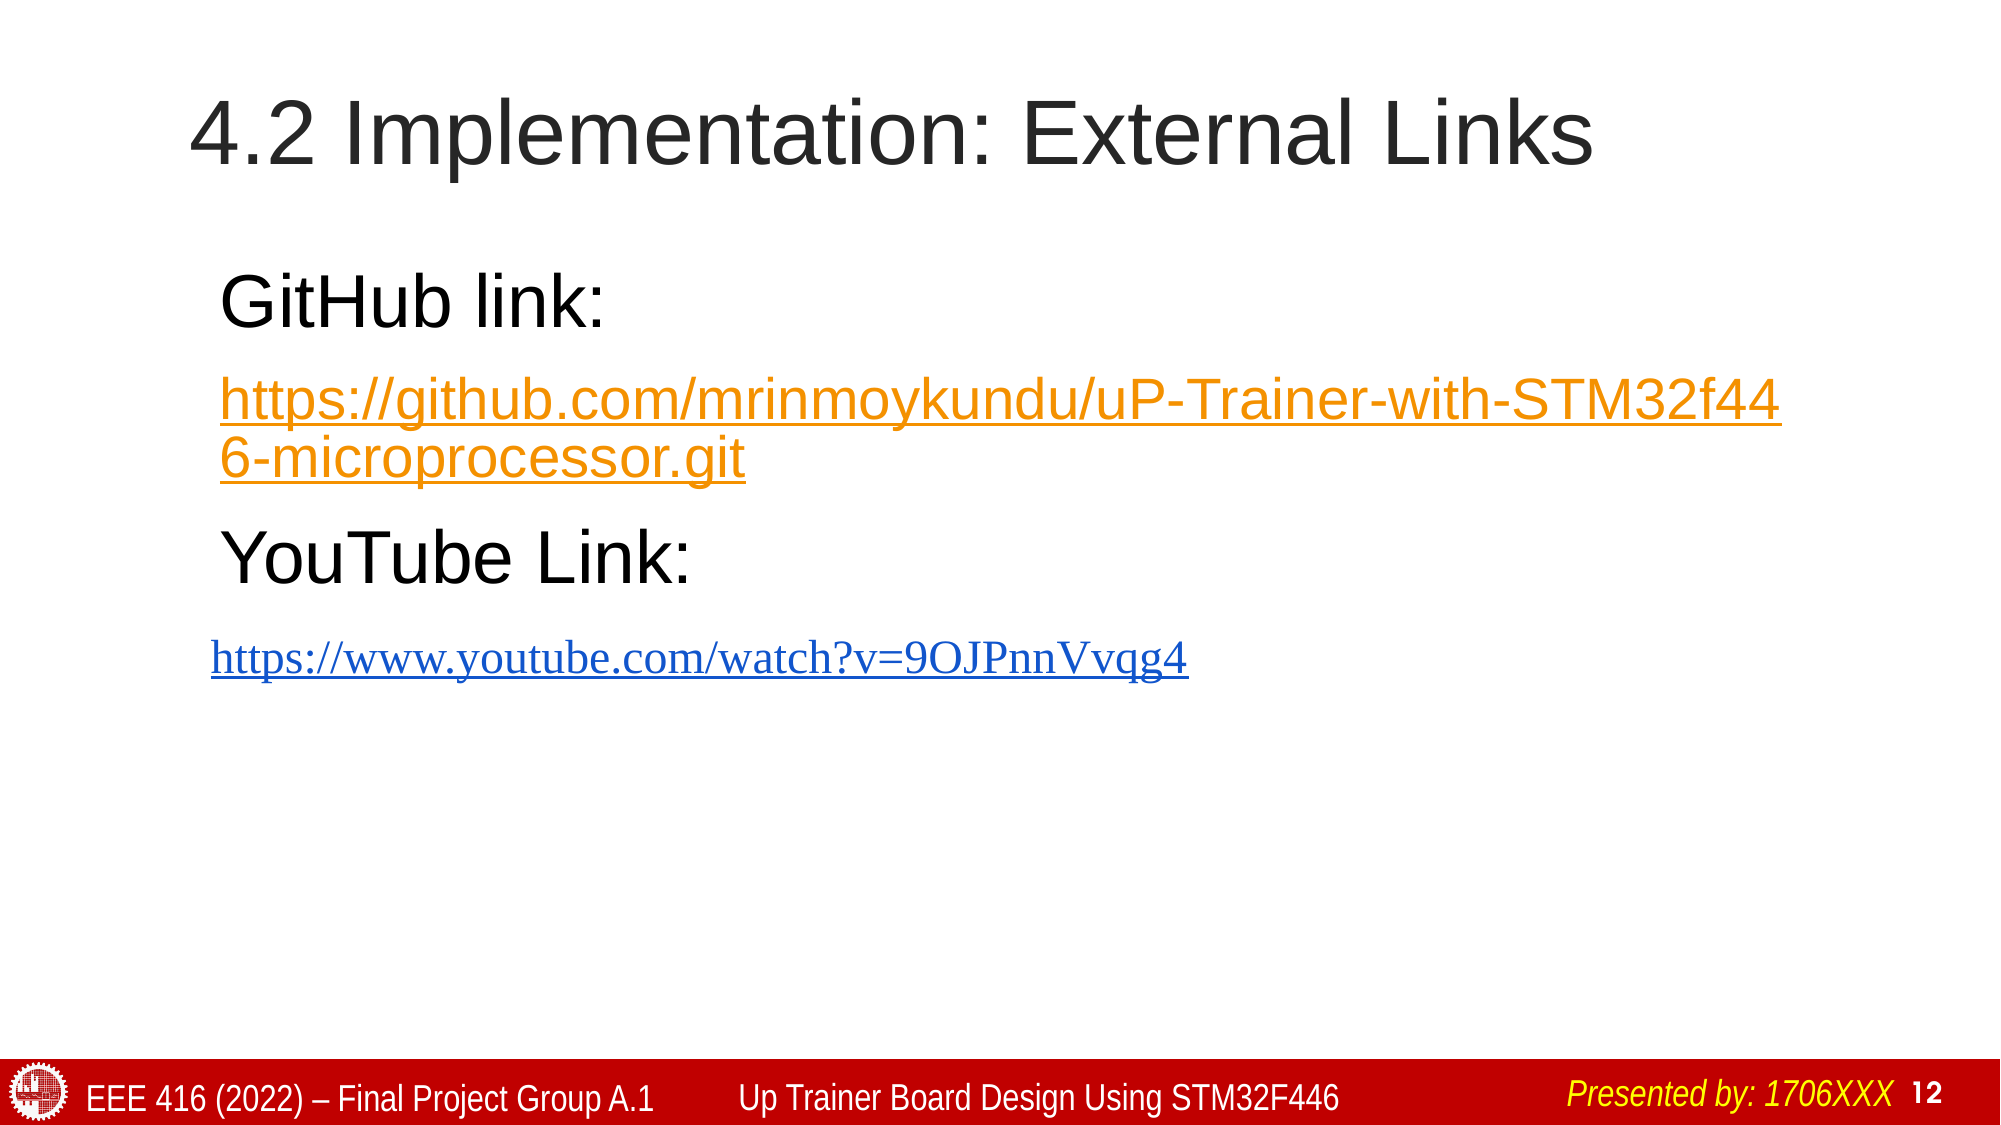

# 4.2 Implementation: External Links
GitHub link:
https://github.com/mrinmoykundu/uP-Trainer-with-STM32f446-microprocessor.git
YouTube Link:
 https://www.youtube.com/watch?v=9OJPnnVvqg4

Presented by: 1706XXX
Up Trainer Board Design Using STM32F446
EEE 416 (2022) – Final Project Group A.1
12